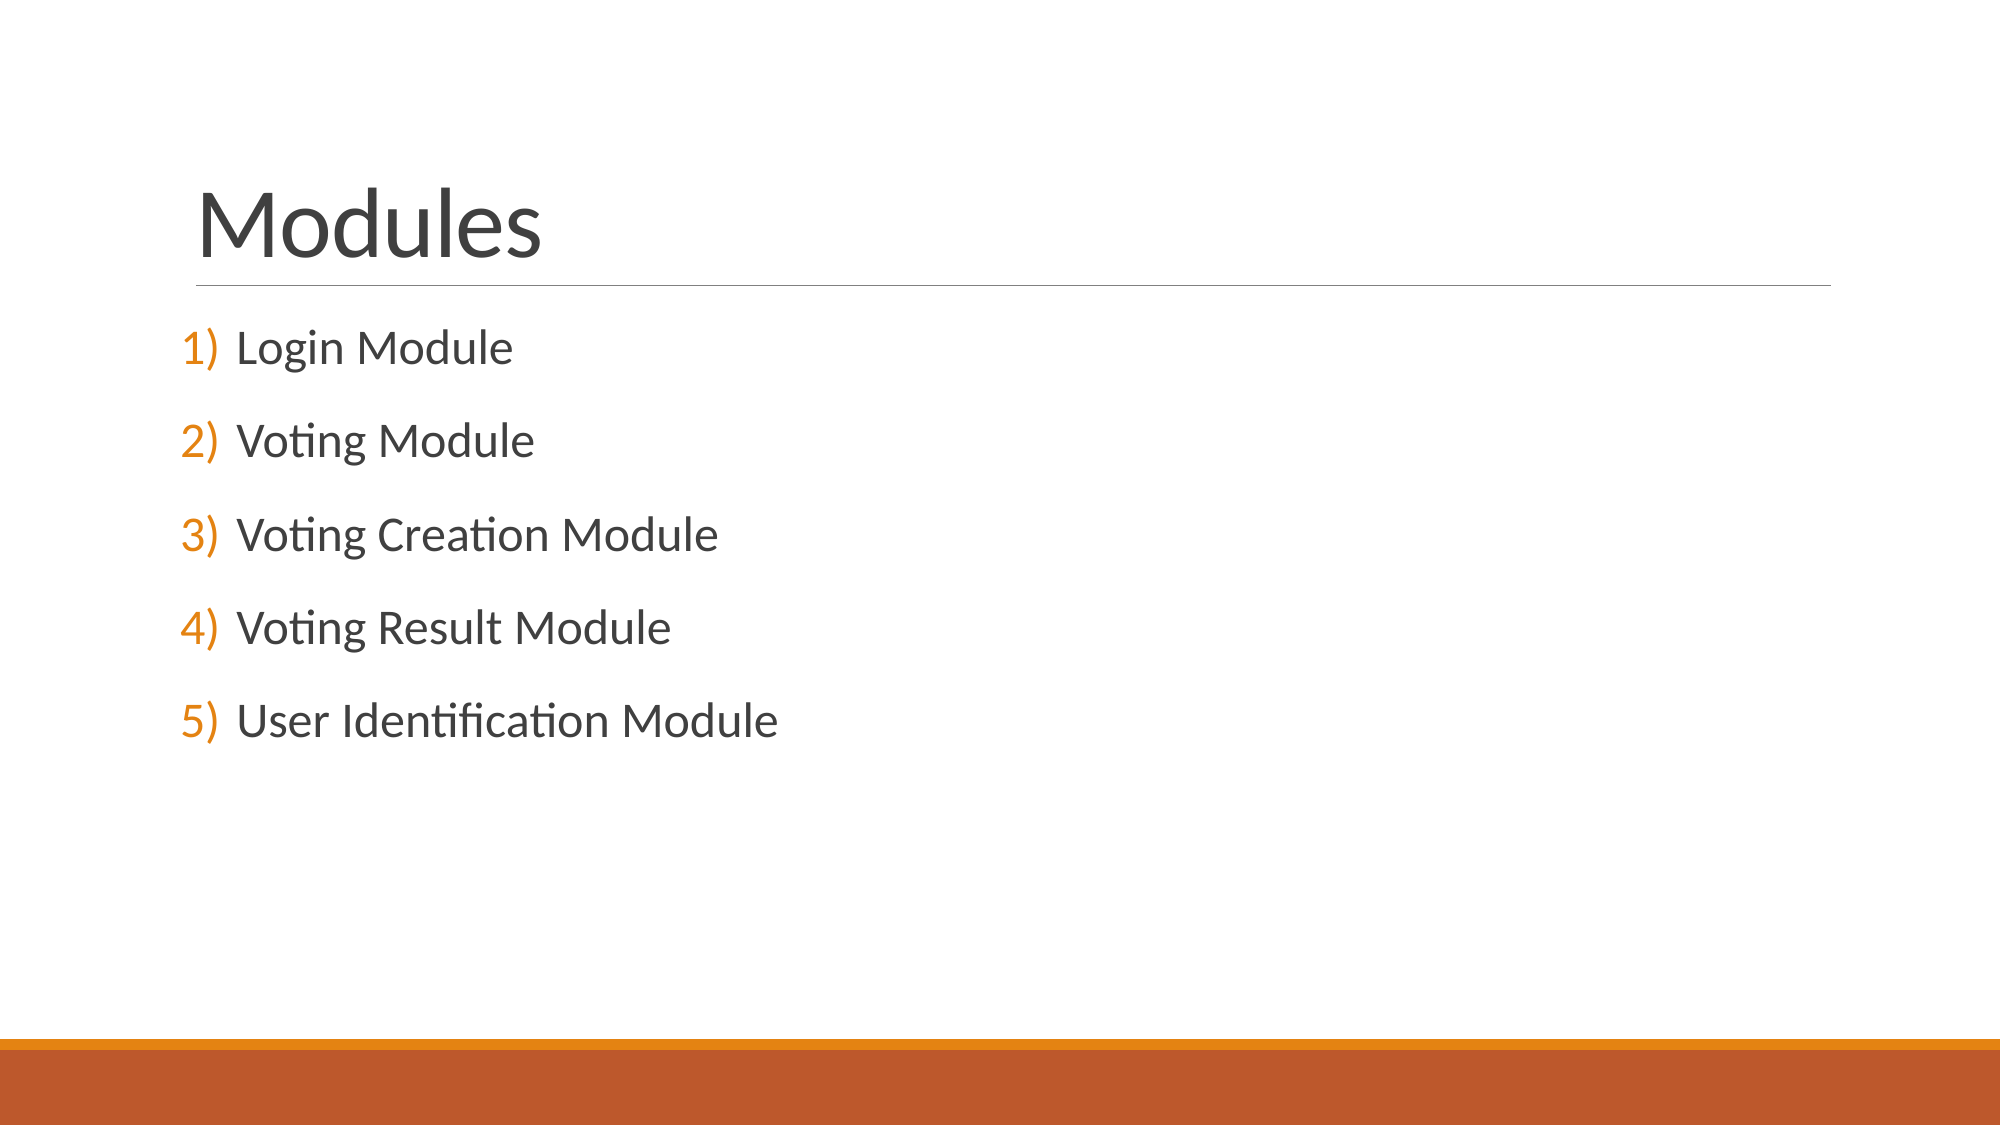

# Modules
Login Module
Voting Module
Voting Creation Module
Voting Result Module
User Identification Module